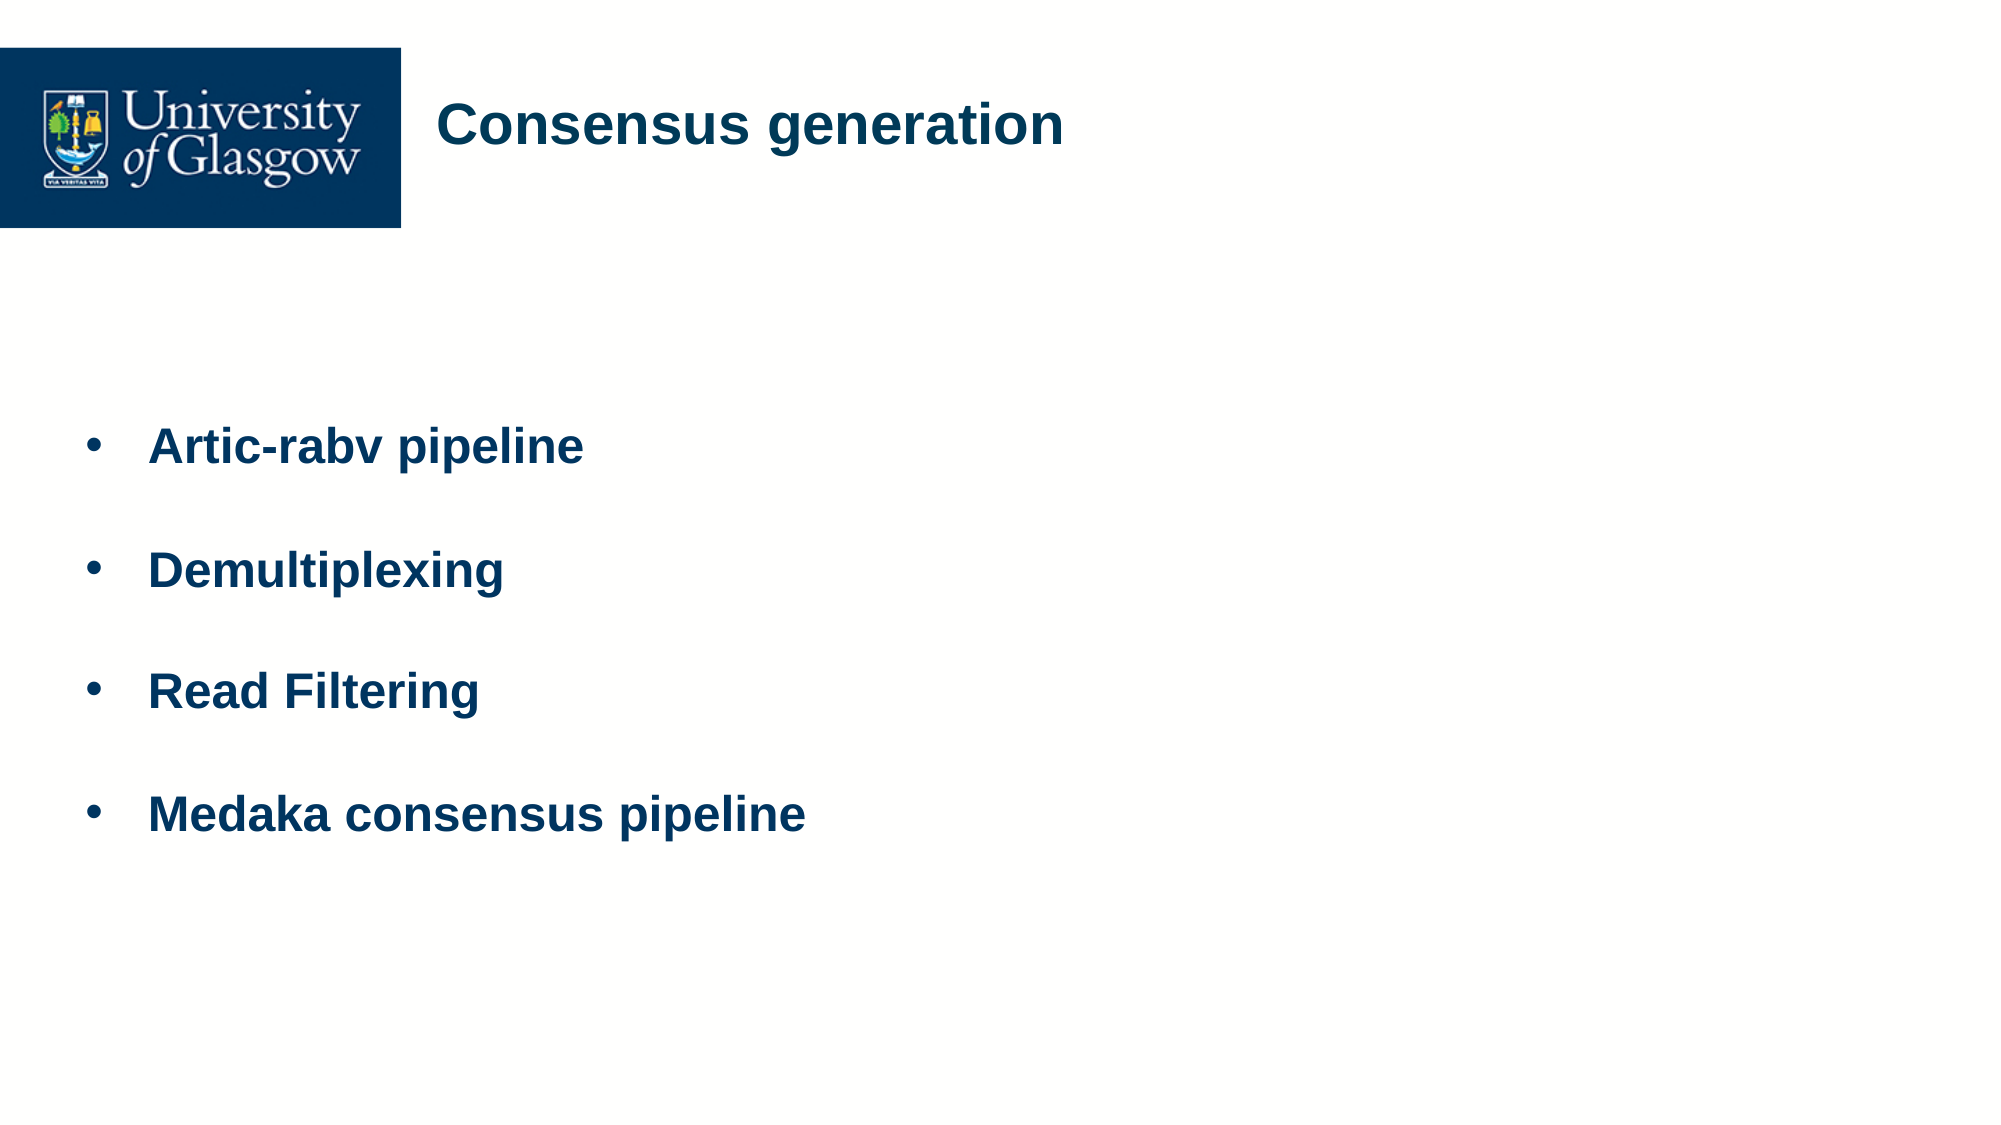

# Consensus generation
Artic-rabv pipeline

Demultiplexing

Read Filtering

Medaka consensus pipeline